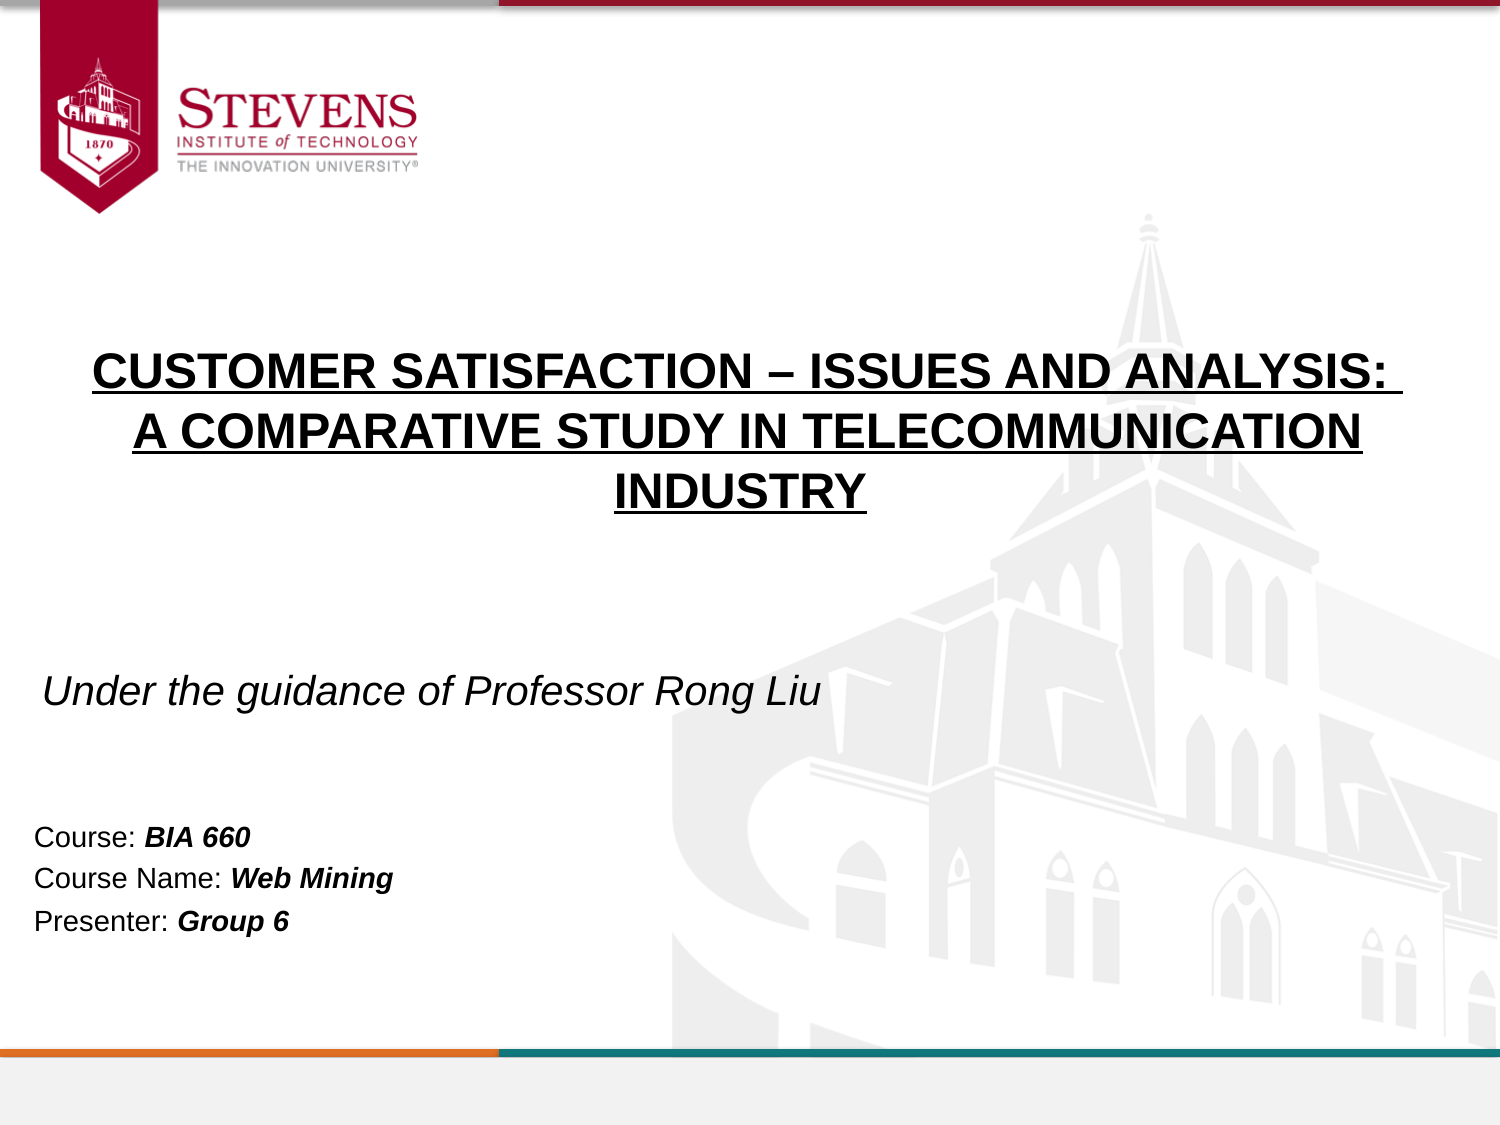

CUSTOMER SATISFACTION – ISSUES AND ANALYSIS:
A COMPARATIVE STUDY IN TELECOMMUNICATION INDUSTRY
Under the guidance of Professor Rong Liu
Course: BIA 660
Course Name: Web Mining
Presenter: Group 6